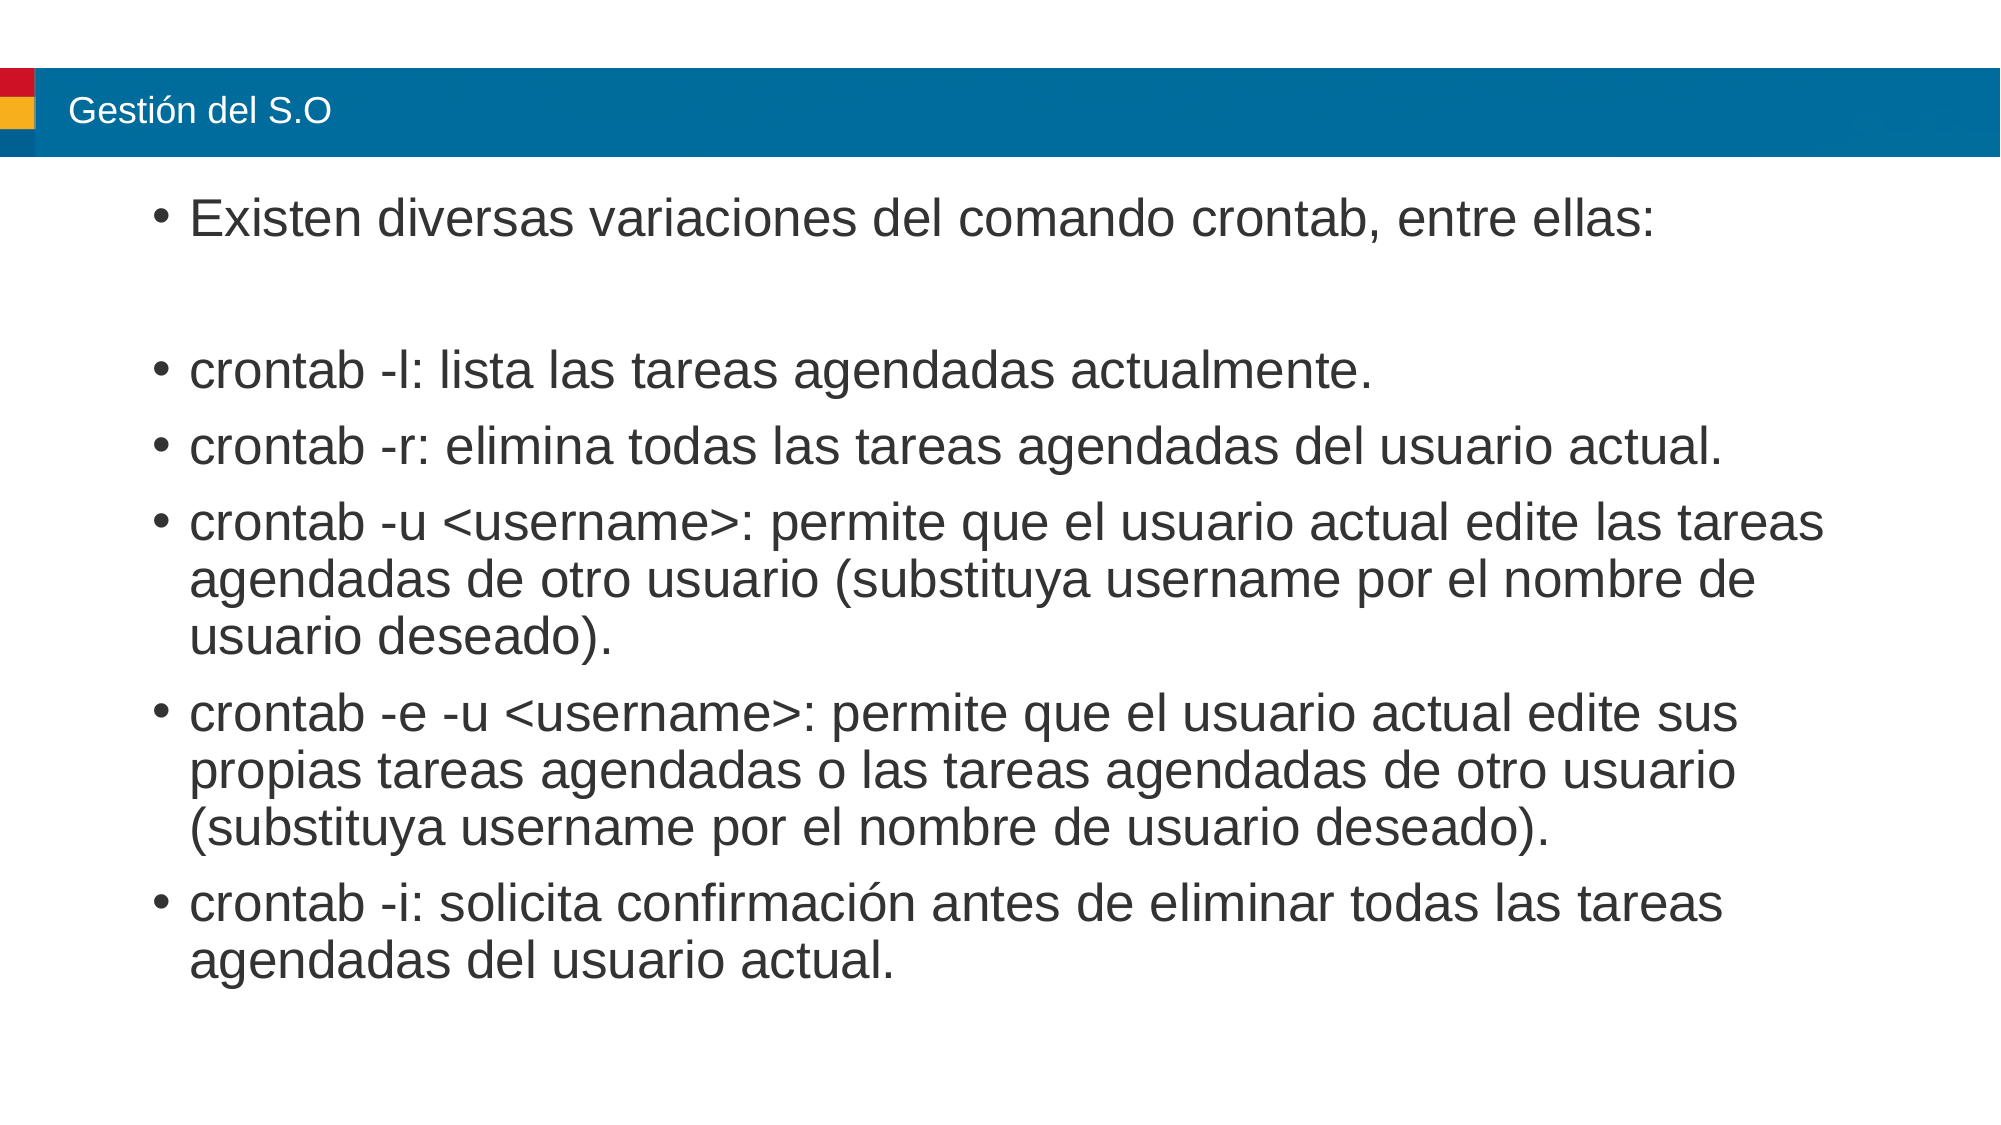

# Gestión del S.O
Existen diversas variaciones del comando crontab, entre ellas:

crontab -l: lista las tareas agendadas actualmente.
crontab -r: elimina todas las tareas agendadas del usuario actual.
crontab -u <username>: permite que el usuario actual edite las tareas agendadas de otro usuario (substituya username por el nombre de usuario deseado).
crontab -e -u <username>: permite que el usuario actual edite sus propias tareas agendadas o las tareas agendadas de otro usuario (substituya username por el nombre de usuario deseado).
crontab -i: solicita confirmación antes de eliminar todas las tareas agendadas del usuario actual.